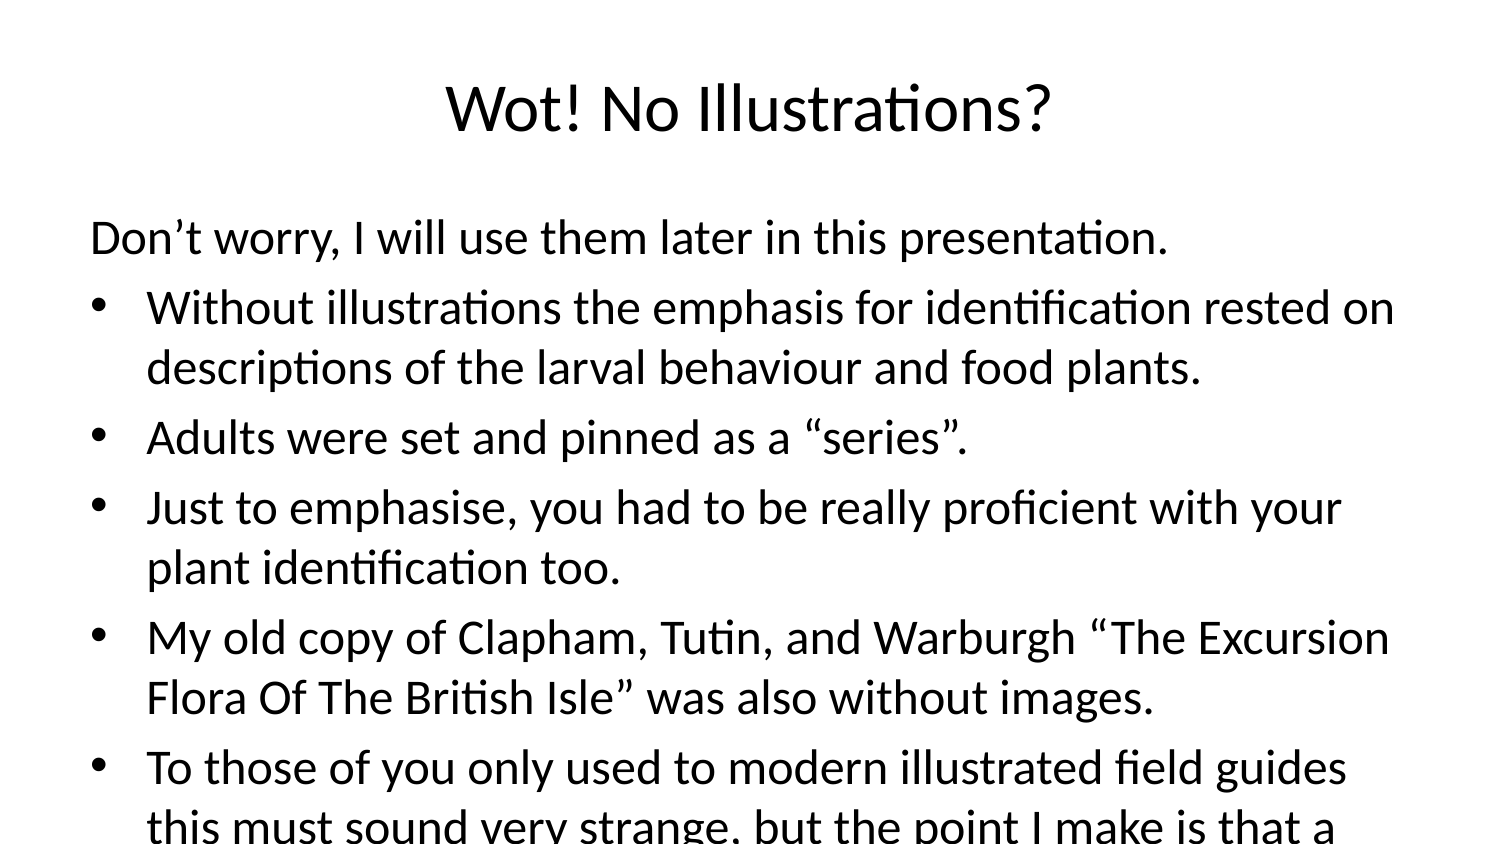

# Wot! No Illustrations?
Don’t worry, I will use them later in this presentation.
Without illustrations the emphasis for identification rested on descriptions of the larval behaviour and food plants.
Adults were set and pinned as a “series”.
Just to emphasise, you had to be really proficient with your plant identification too.
My old copy of Clapham, Tutin, and Warburgh “The Excursion Flora Of The British Isle” was also without images.
To those of you only used to modern illustrated field guides this must sound very strange, but the point I make is that a good identification is based on a collection of evidence, not a match to an image.